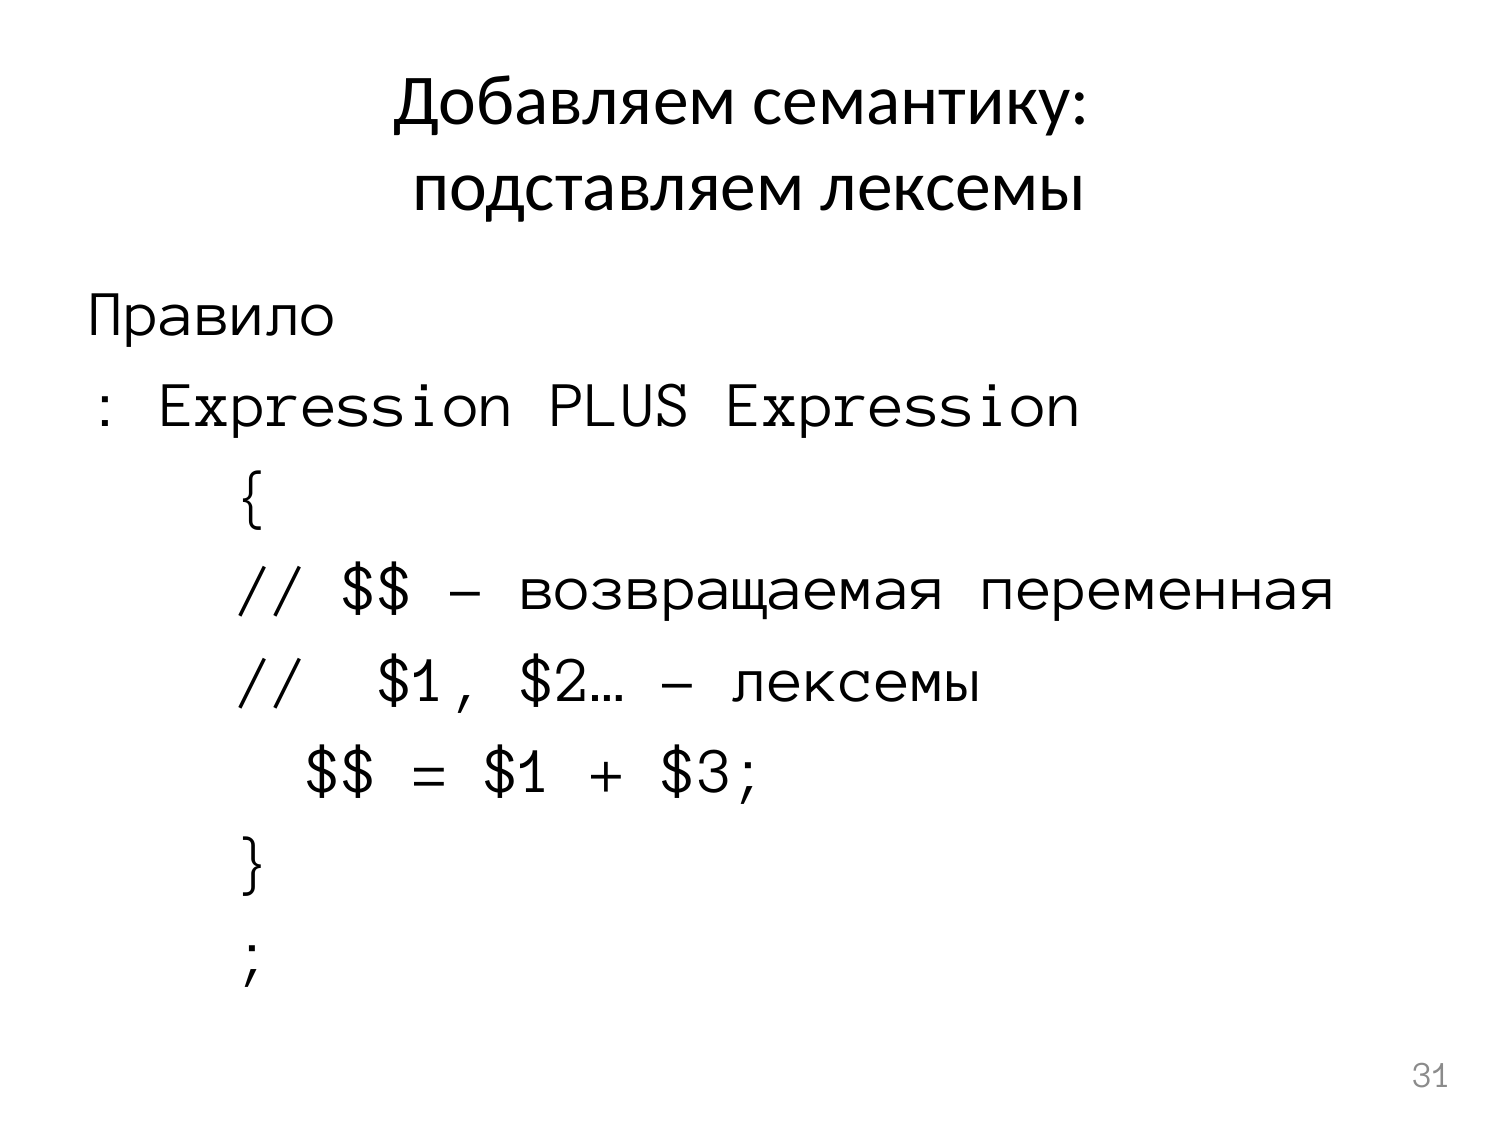

# Добавляем семантику: подставляем лексемы
Правило
: Expression PLUS Expression
	{
		// $$ - возвращаемая переменная
		//  $1, $2… - лексемы
	  $$ = $1 + $3;
	}
	;
31